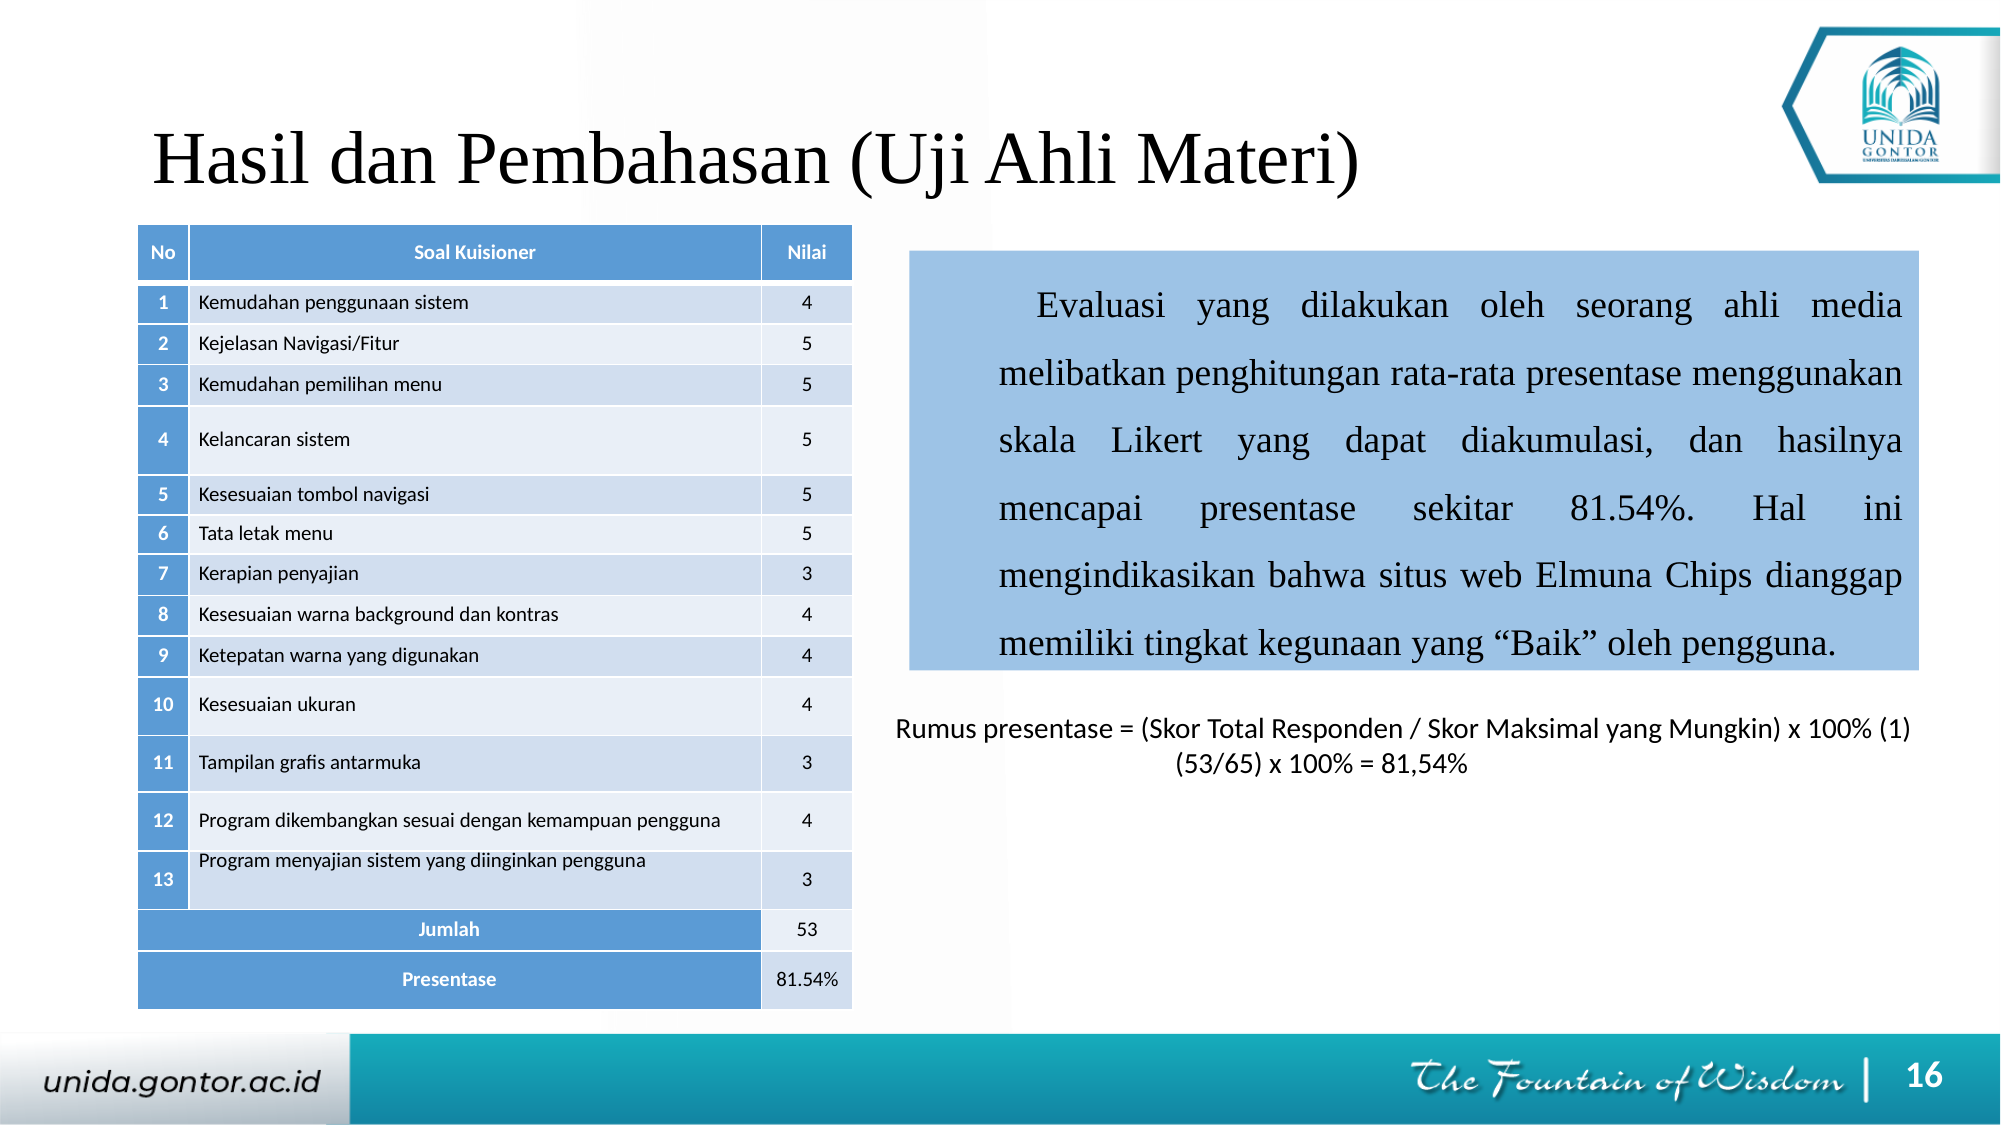

# Hasil dan Pembahasan (Uji Ahli Materi)
| No | Soal Kuisioner | Nilai |
| --- | --- | --- |
| 1 | Kemudahan penggunaan sistem | 4 |
| 2 | Kejelasan Navigasi/Fitur | 5 |
| 3 | Kemudahan pemilihan menu | 5 |
| 4 | Kelancaran sistem | 5 |
| 5 | Kesesuaian tombol navigasi | 5 |
| 6 | Tata letak menu | 5 |
| 7 | Kerapian penyajian | 3 |
| 8 | Kesesuaian warna background dan kontras | 4 |
| 9 | Ketepatan warna yang digunakan | 4 |
| 10 | Kesesuaian ukuran | 4 |
| 11 | Tampilan grafis antarmuka | 3 |
| 12 | Program dikembangkan sesuai dengan kemampuan pengguna | 4 |
| 13 | Program menyajian sistem yang diinginkan pengguna | 3 |
| Jumlah |  | 53 |
| Presentase |  | 81.54% |
Evaluasi yang dilakukan oleh seorang ahli media melibatkan penghitungan rata-rata presentase menggunakan skala Likert yang dapat diakumulasi, dan hasilnya mencapai presentase sekitar 81.54%. Hal ini mengindikasikan bahwa situs web Elmuna Chips dianggap memiliki tingkat kegunaan yang “Baik” oleh pengguna.
Rumus presentase = (Skor Total Responden / Skor Maksimal yang Mungkin) x 100% (1)
                                           (53/65) x 100% = 81,54%